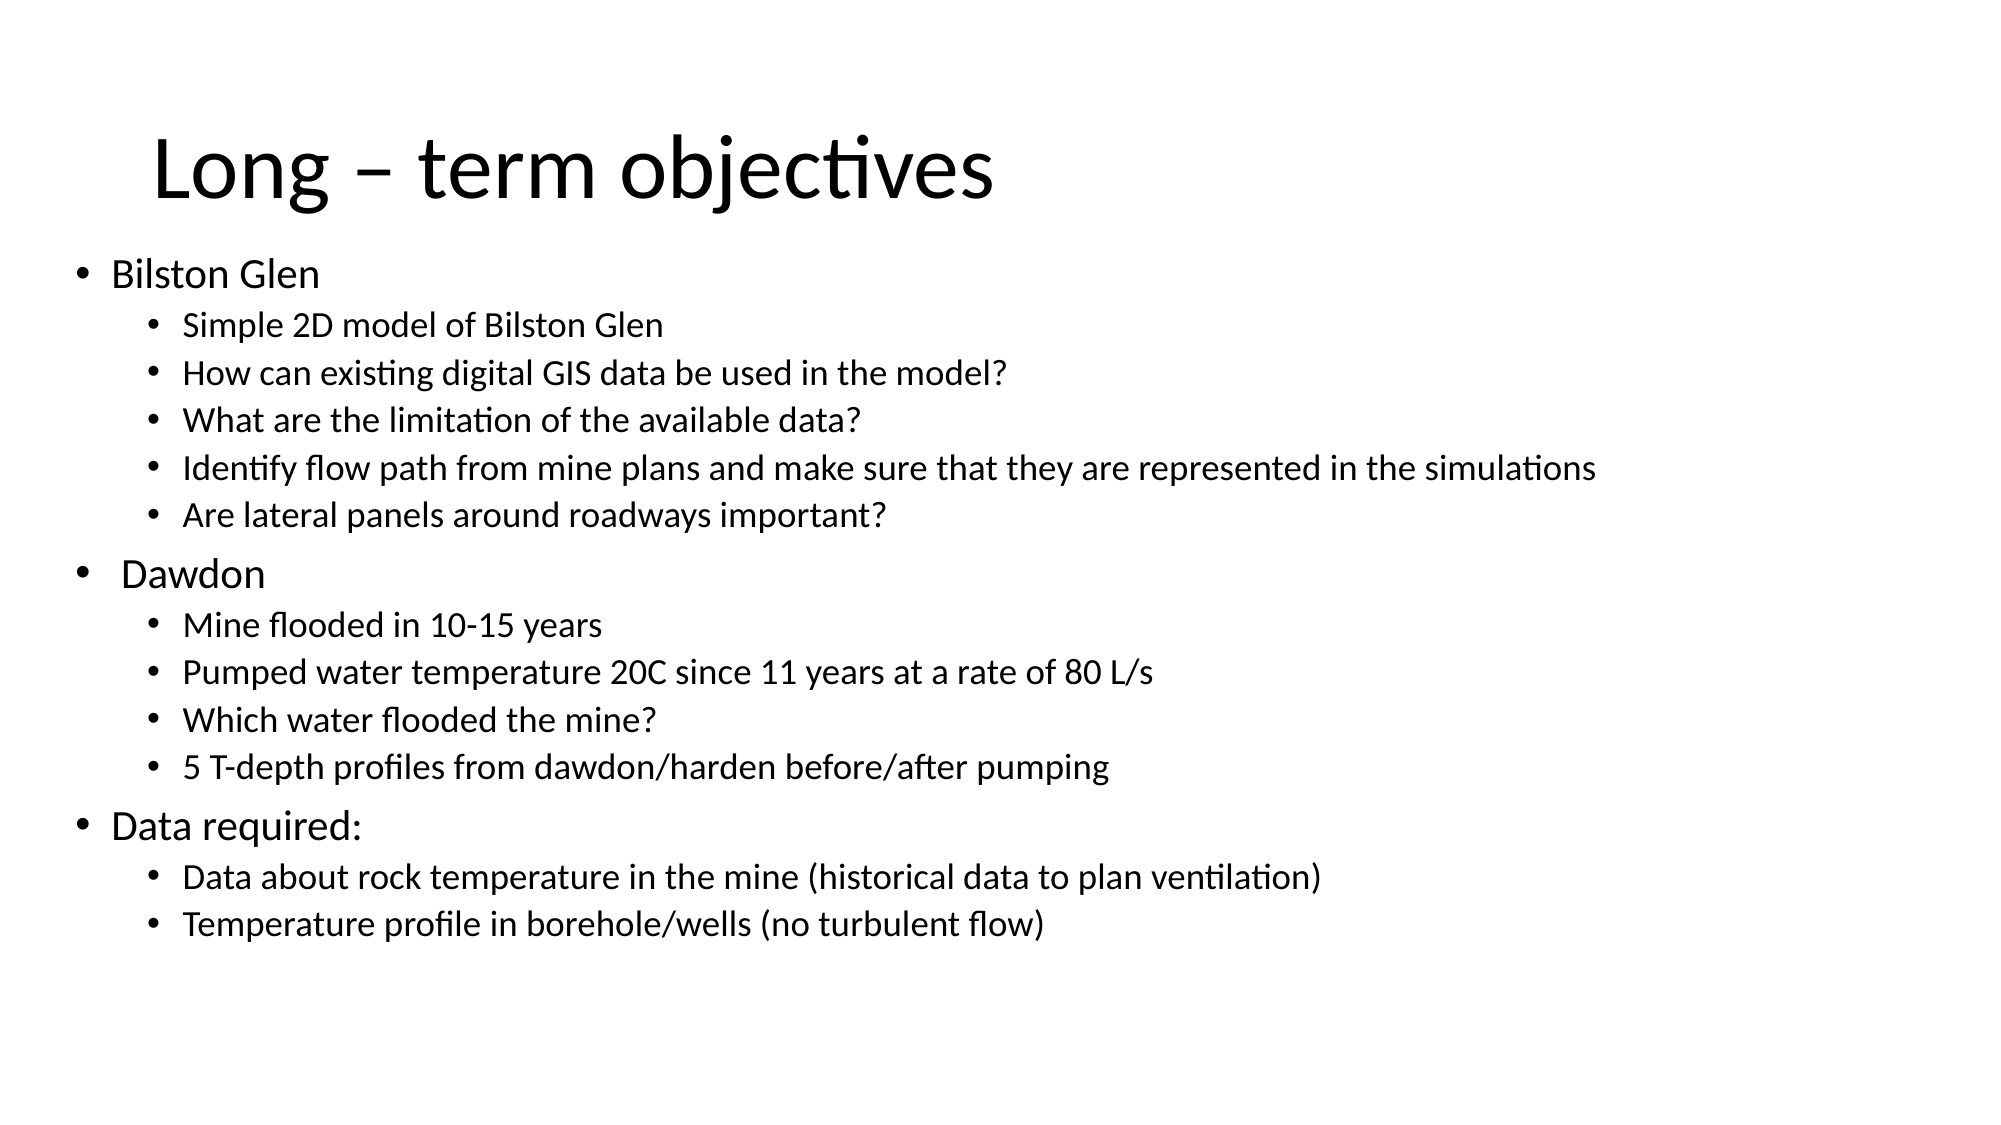

# Long – term objectives
Bilston Glen
Simple 2D model of Bilston Glen
How can existing digital GIS data be used in the model?
What are the limitation of the available data?
Identify flow path from mine plans and make sure that they are represented in the simulations
Are lateral panels around roadways important?
 Dawdon
Mine flooded in 10-15 years
Pumped water temperature 20C since 11 years at a rate of 80 L/s
Which water flooded the mine?
5 T-depth profiles from dawdon/harden before/after pumping
Data required:
Data about rock temperature in the mine (historical data to plan ventilation)
Temperature profile in borehole/wells (no turbulent flow)